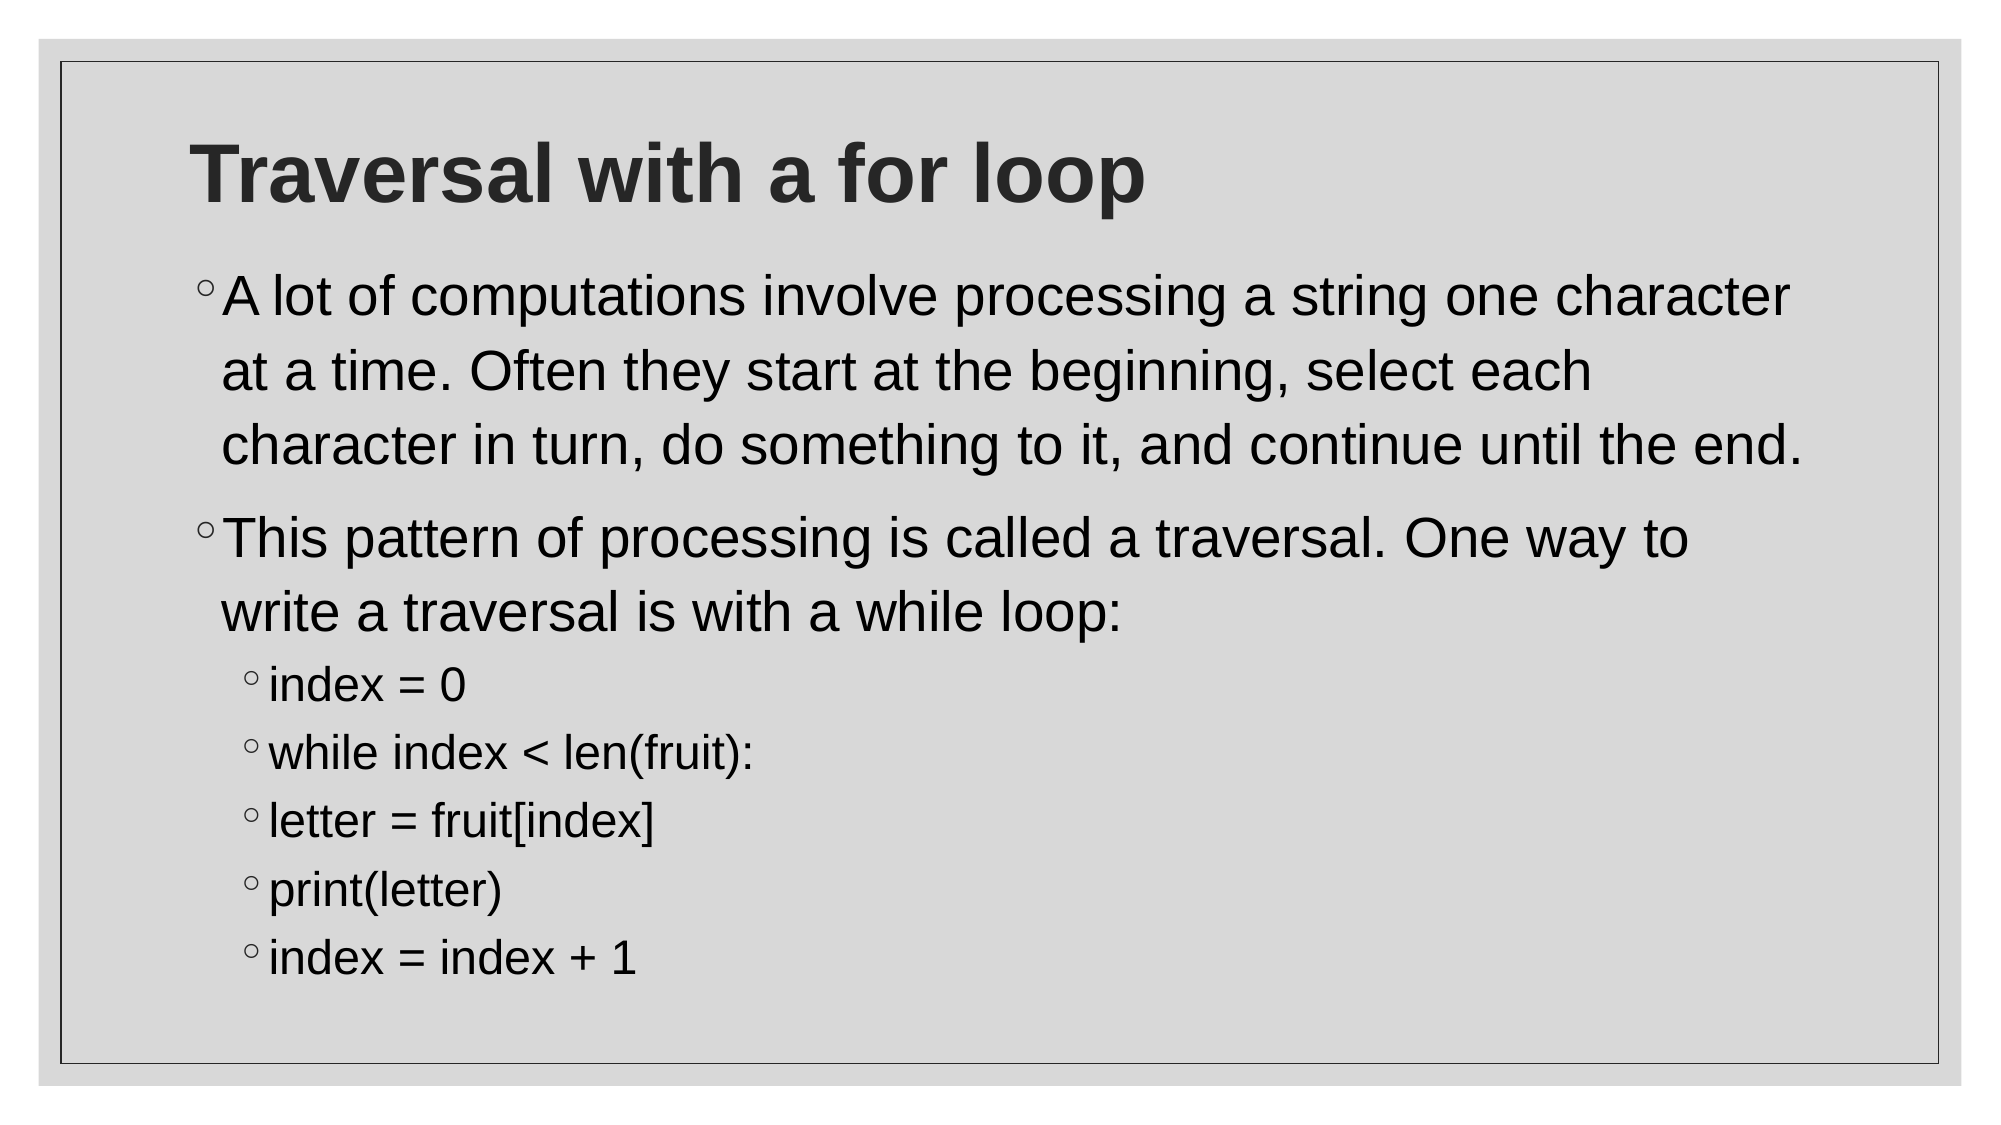

# Traversal with a for loop
A lot of computations involve processing a string one character at a time. Often they start at the beginning, select each character in turn, do something to it, and continue until the end.
This pattern of processing is called a traversal. One way to write a traversal is with a while loop:
index = 0
while index < len(fruit):
letter = fruit[index]
print(letter)
index = index + 1